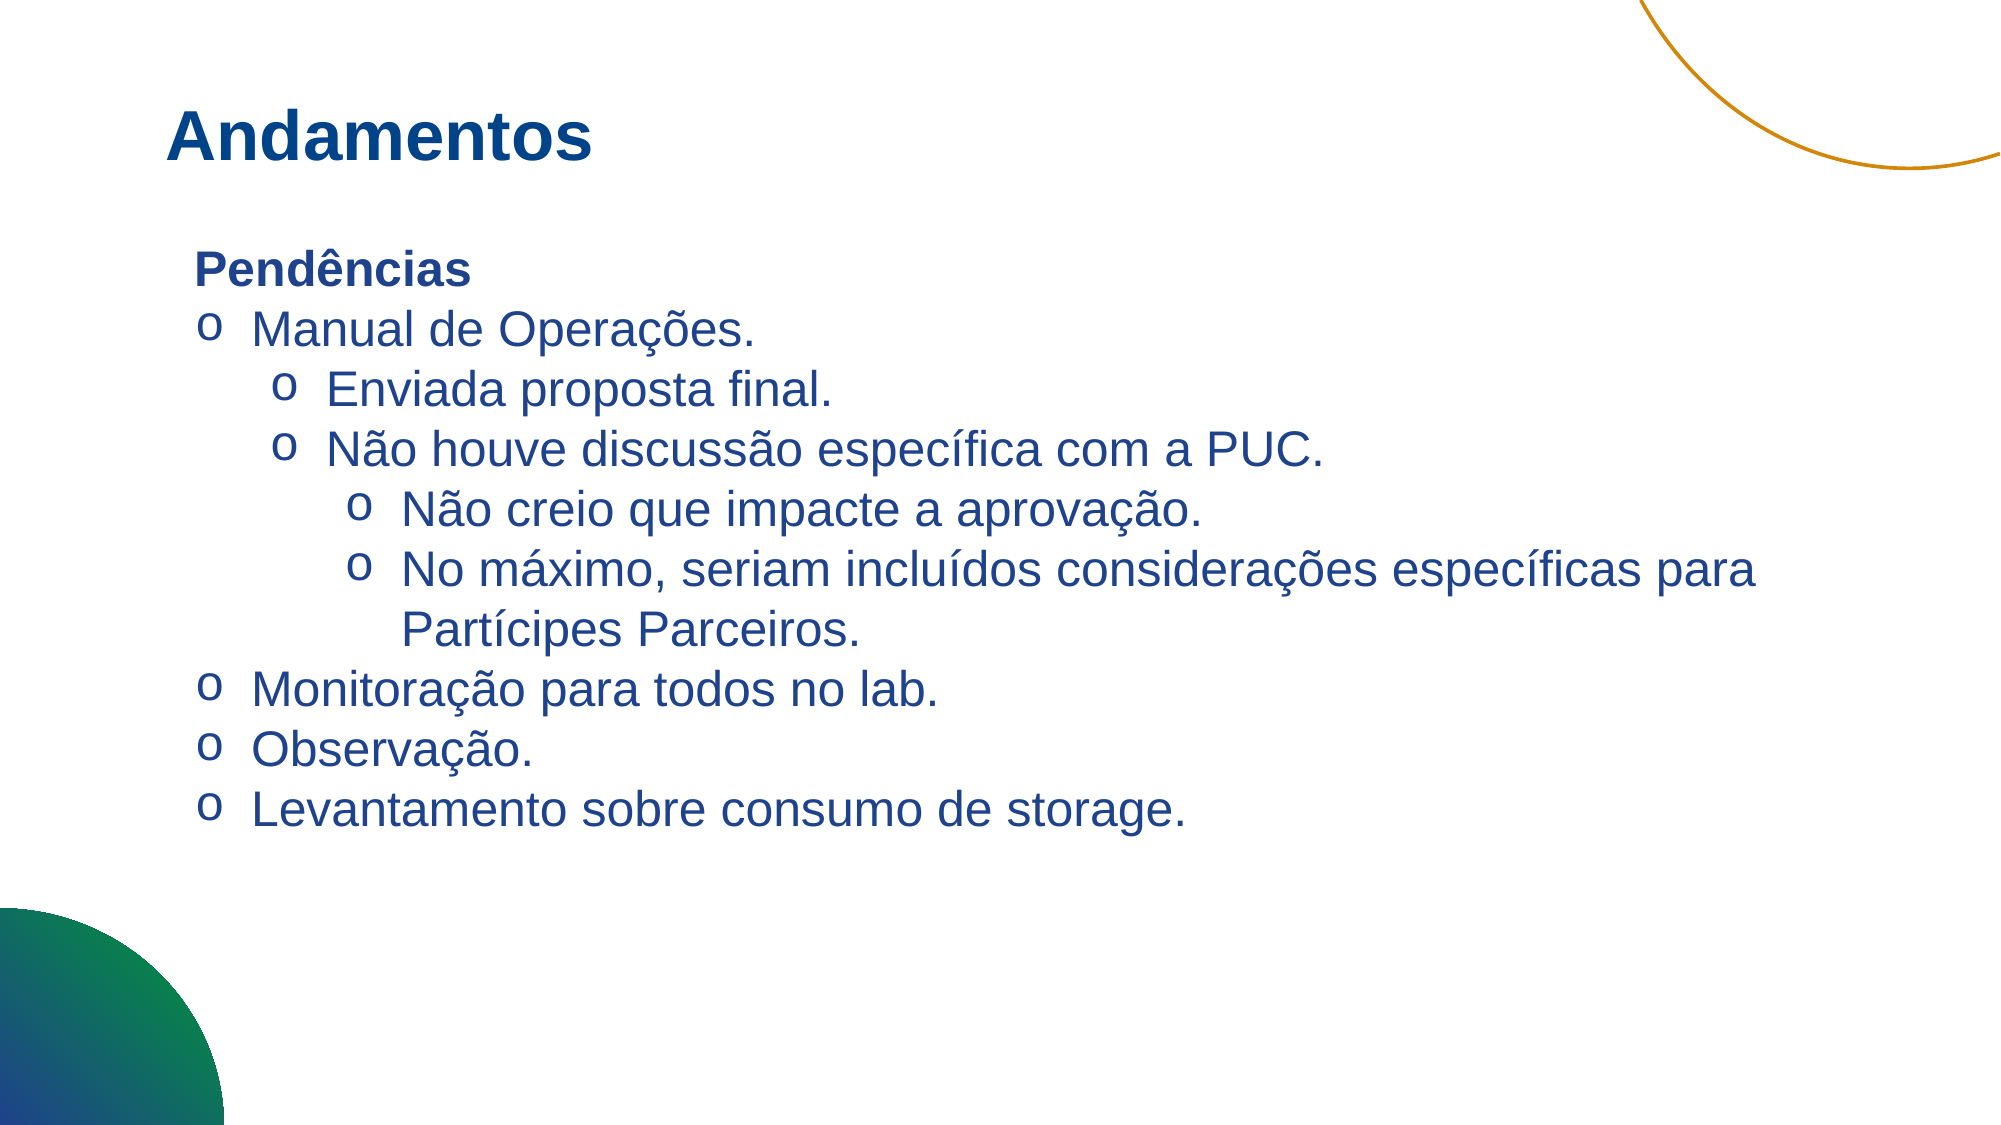

Andamentos
Pendências
Manual de Operações.
Enviada proposta final.
Não houve discussão específica com a PUC.
Não creio que impacte a aprovação.
No máximo, seriam incluídos considerações específicas para Partícipes Parceiros.
Monitoração para todos no lab.
Observação.
Levantamento sobre consumo de storage.